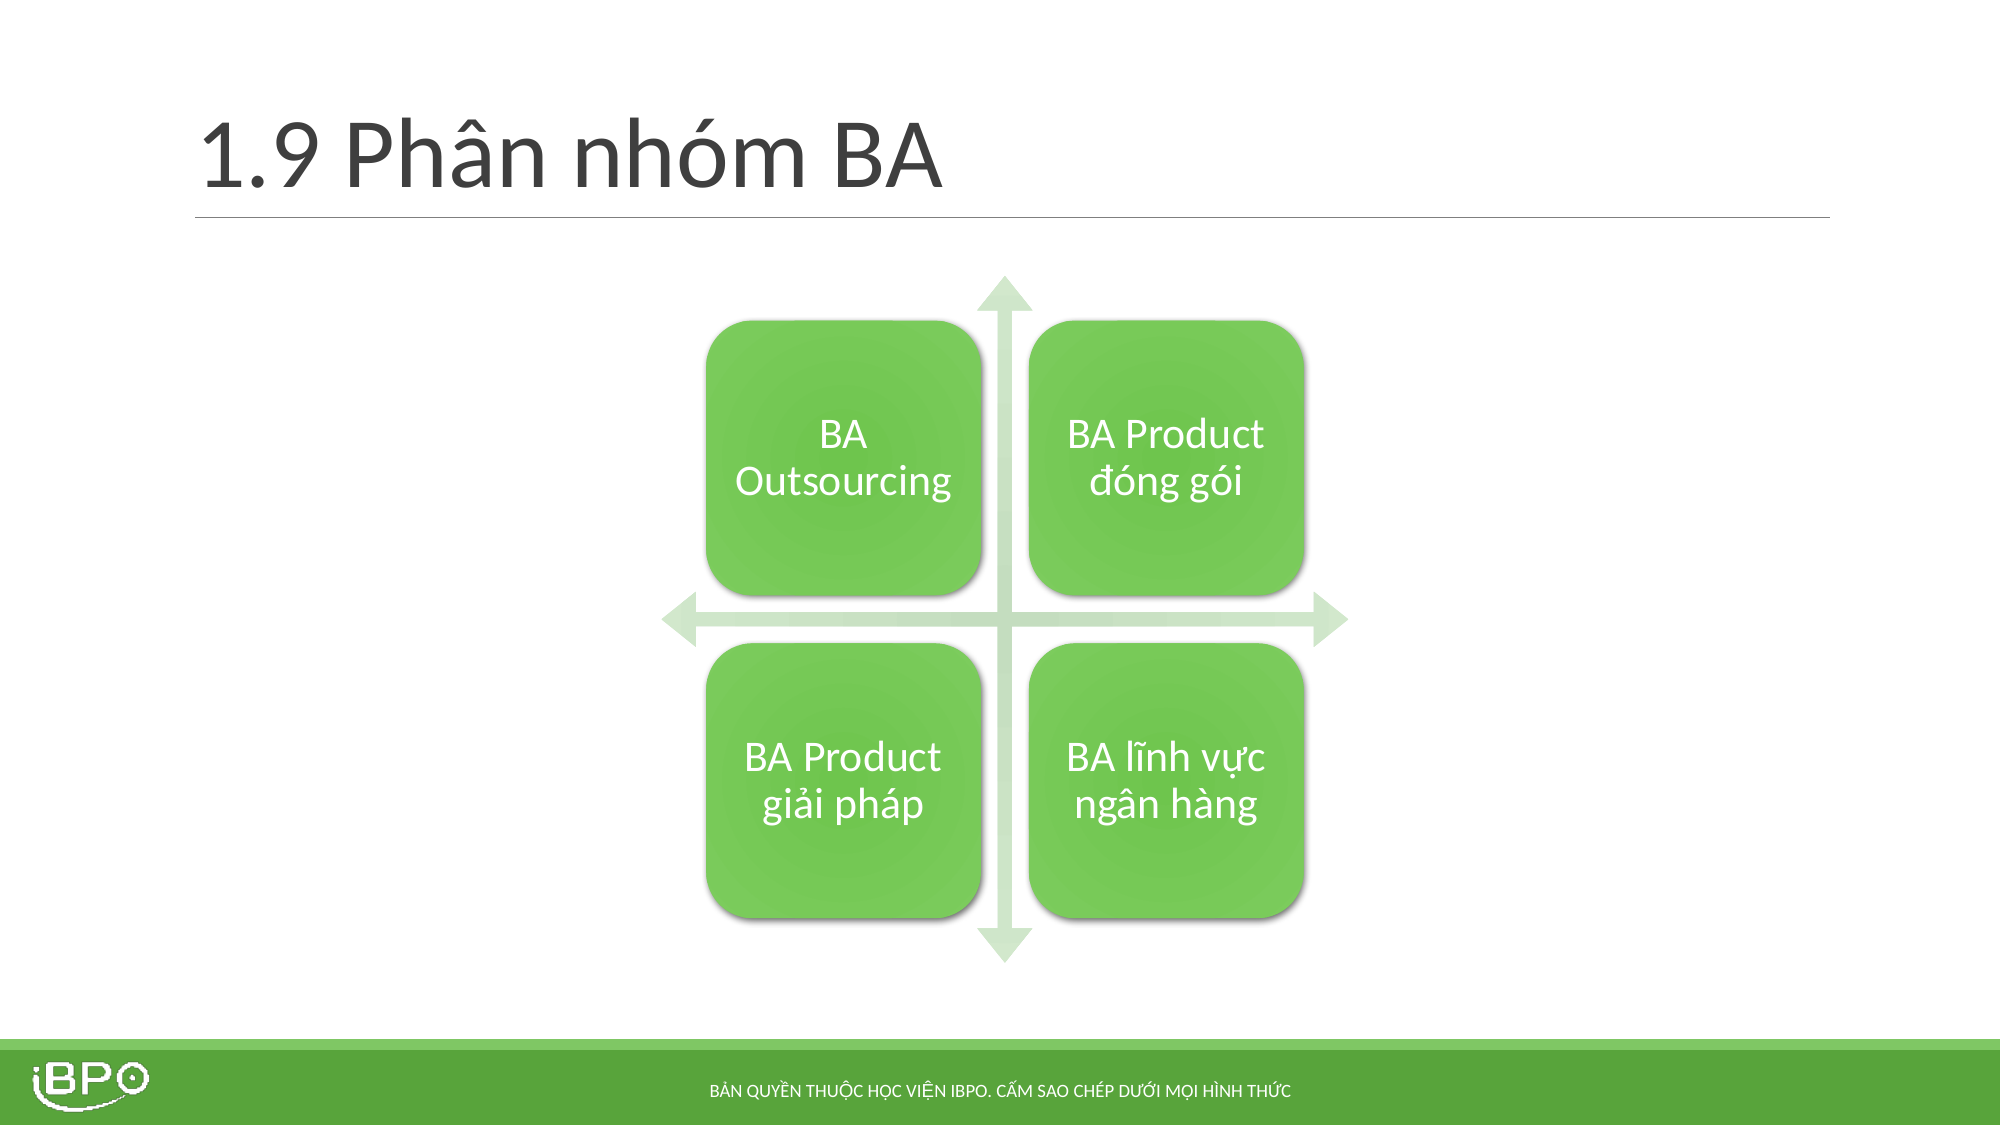

# 1.9 Phân nhóm BA

BA Outsourcing
BA Product đóng gói

BA Product giải pháp
BA lĩnh vực ngân hàng
BẢN QUYỀN THUỘC HỌC VIỆN IBPO. CẤM SAO CHÉP DƯỚI MỌI HÌNH THỨC